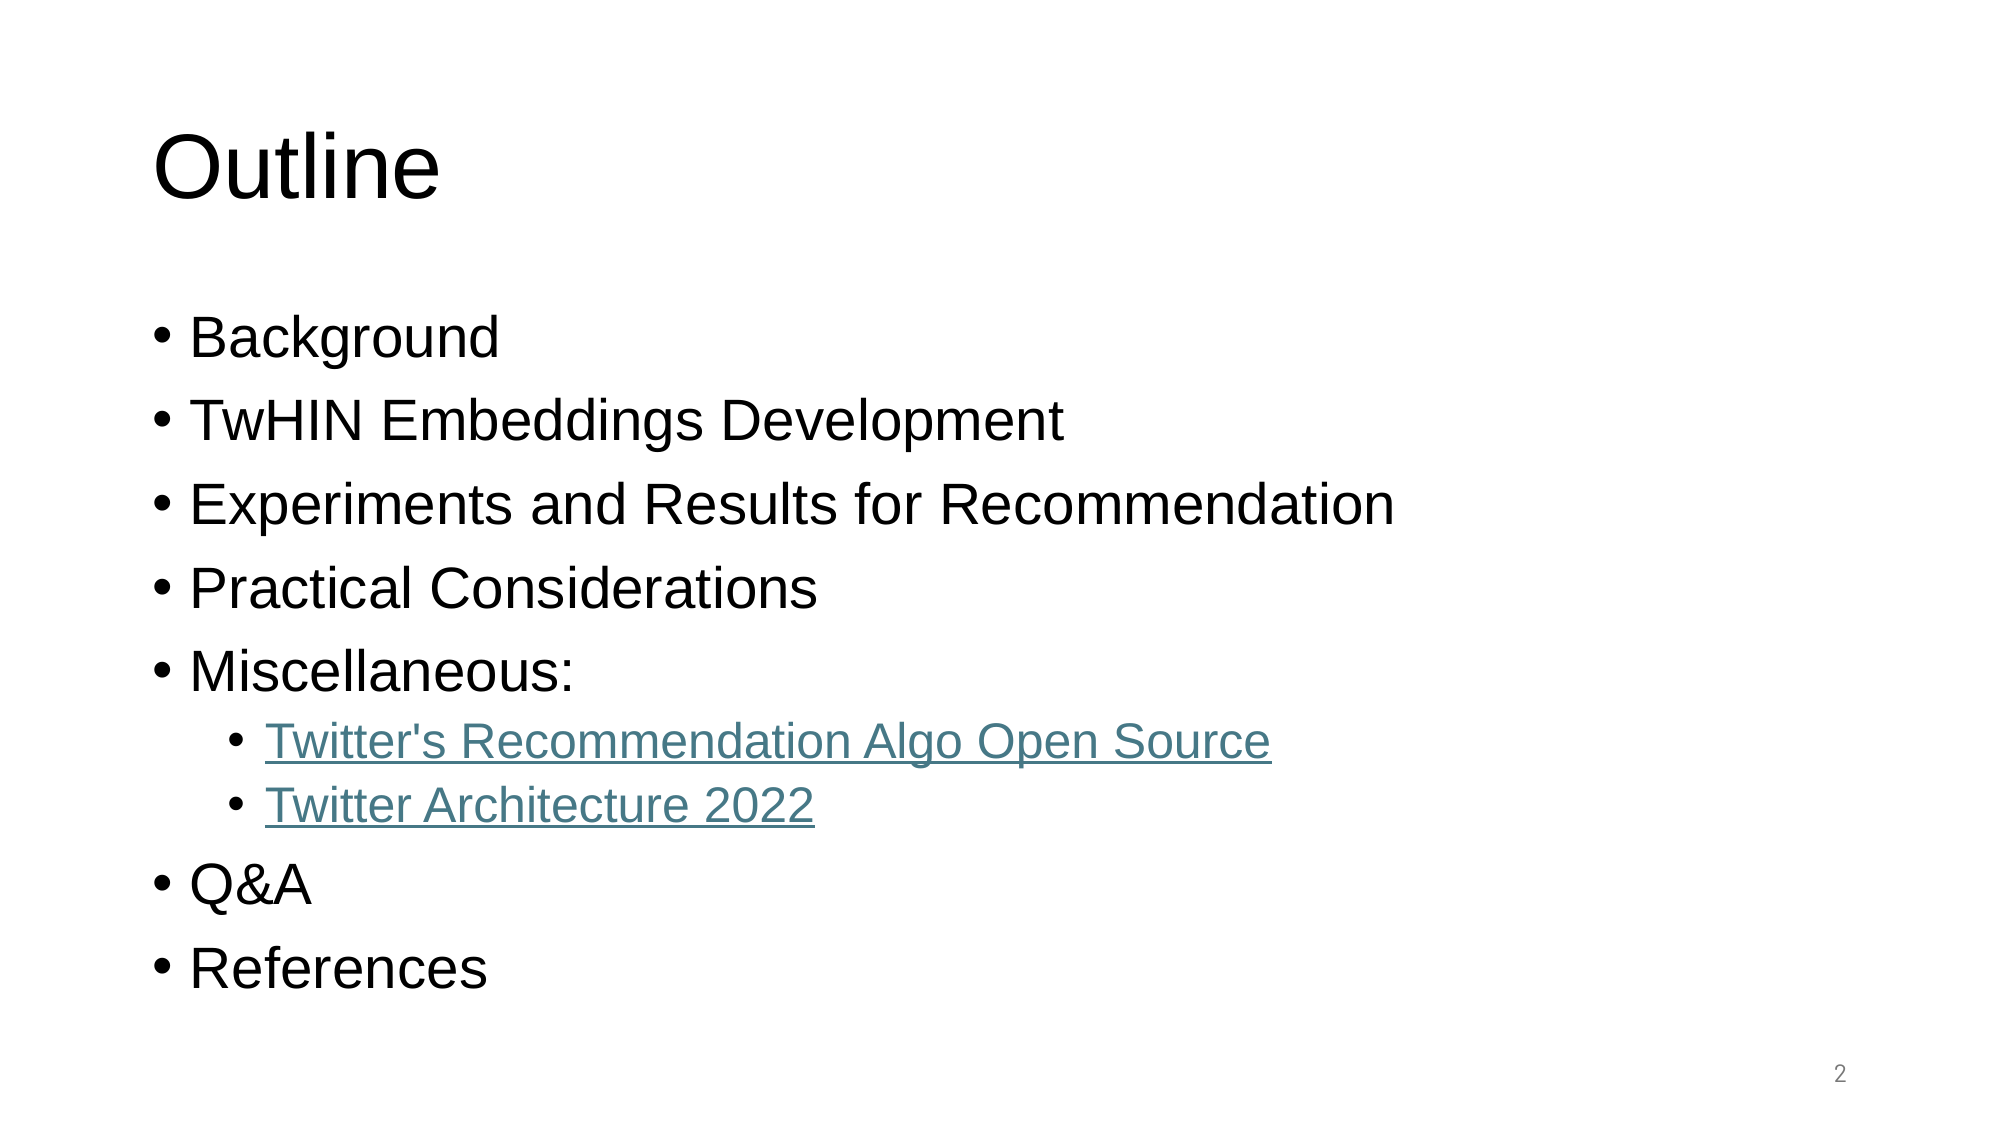

# Outline
Background
TwHIN Embeddings Development
Experiments and Results for Recommendation
Practical Considerations
Miscellaneous:
Twitter's Recommendation Algo Open Source
Twitter Architecture 2022
Q&A
References

2